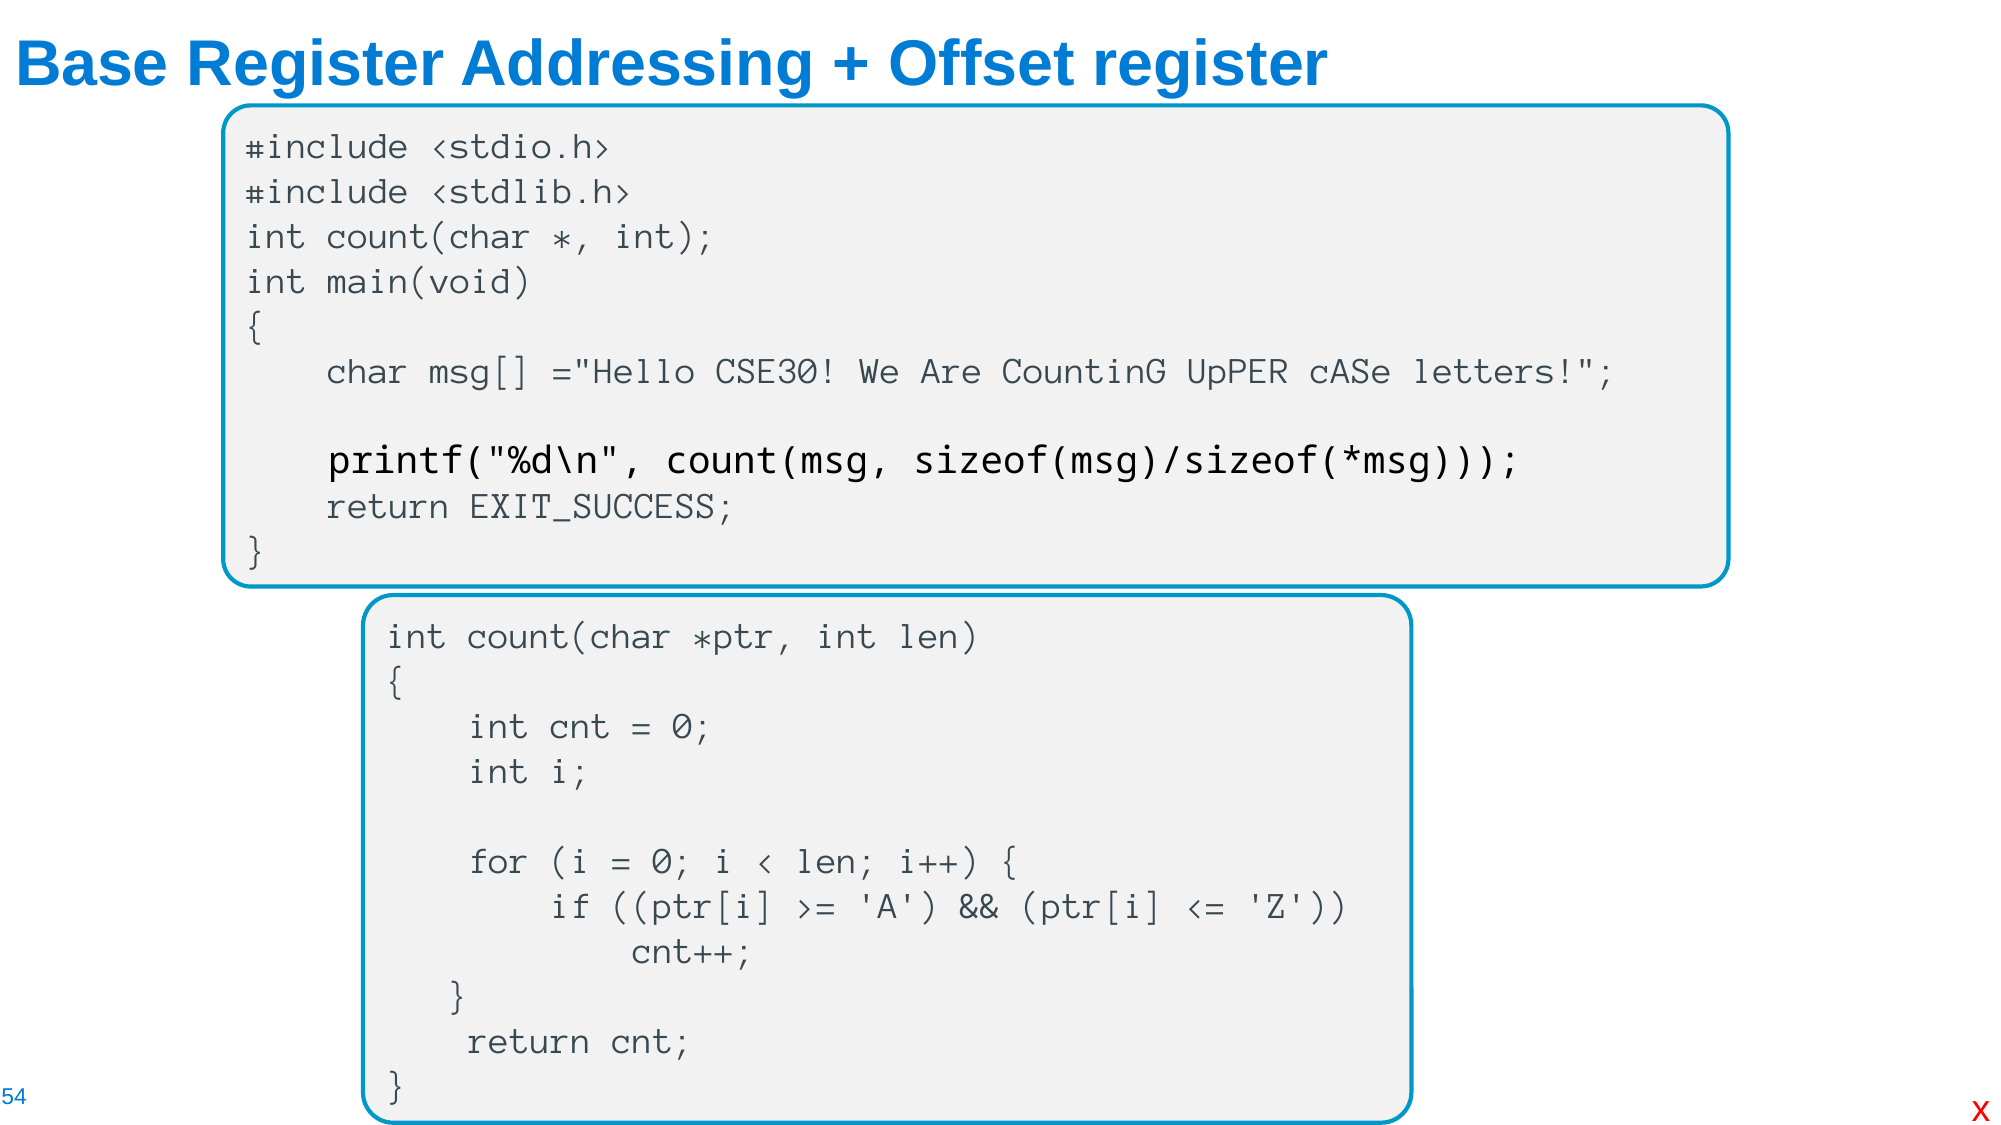

# Base Register Addressing + Offset register
#include <stdio.h>
#include <stdlib.h>
int count(char *, int);
int main(void)
{
    char msg[] ="Hello CSE30! We Are CountinG UpPER cASe letters!";

    printf("%d\n", count(msg, sizeof(msg)/sizeof(*msg)));
    return EXIT_SUCCESS;
}
int count(char *ptr, int len)
{
    int cnt = 0;
    int i;
    for (i = 0; i < len; i++) {
        if ((ptr[i] >= 'A') && (ptr[i] <= 'Z'))
            cnt++;
   }
    return cnt;
}
x